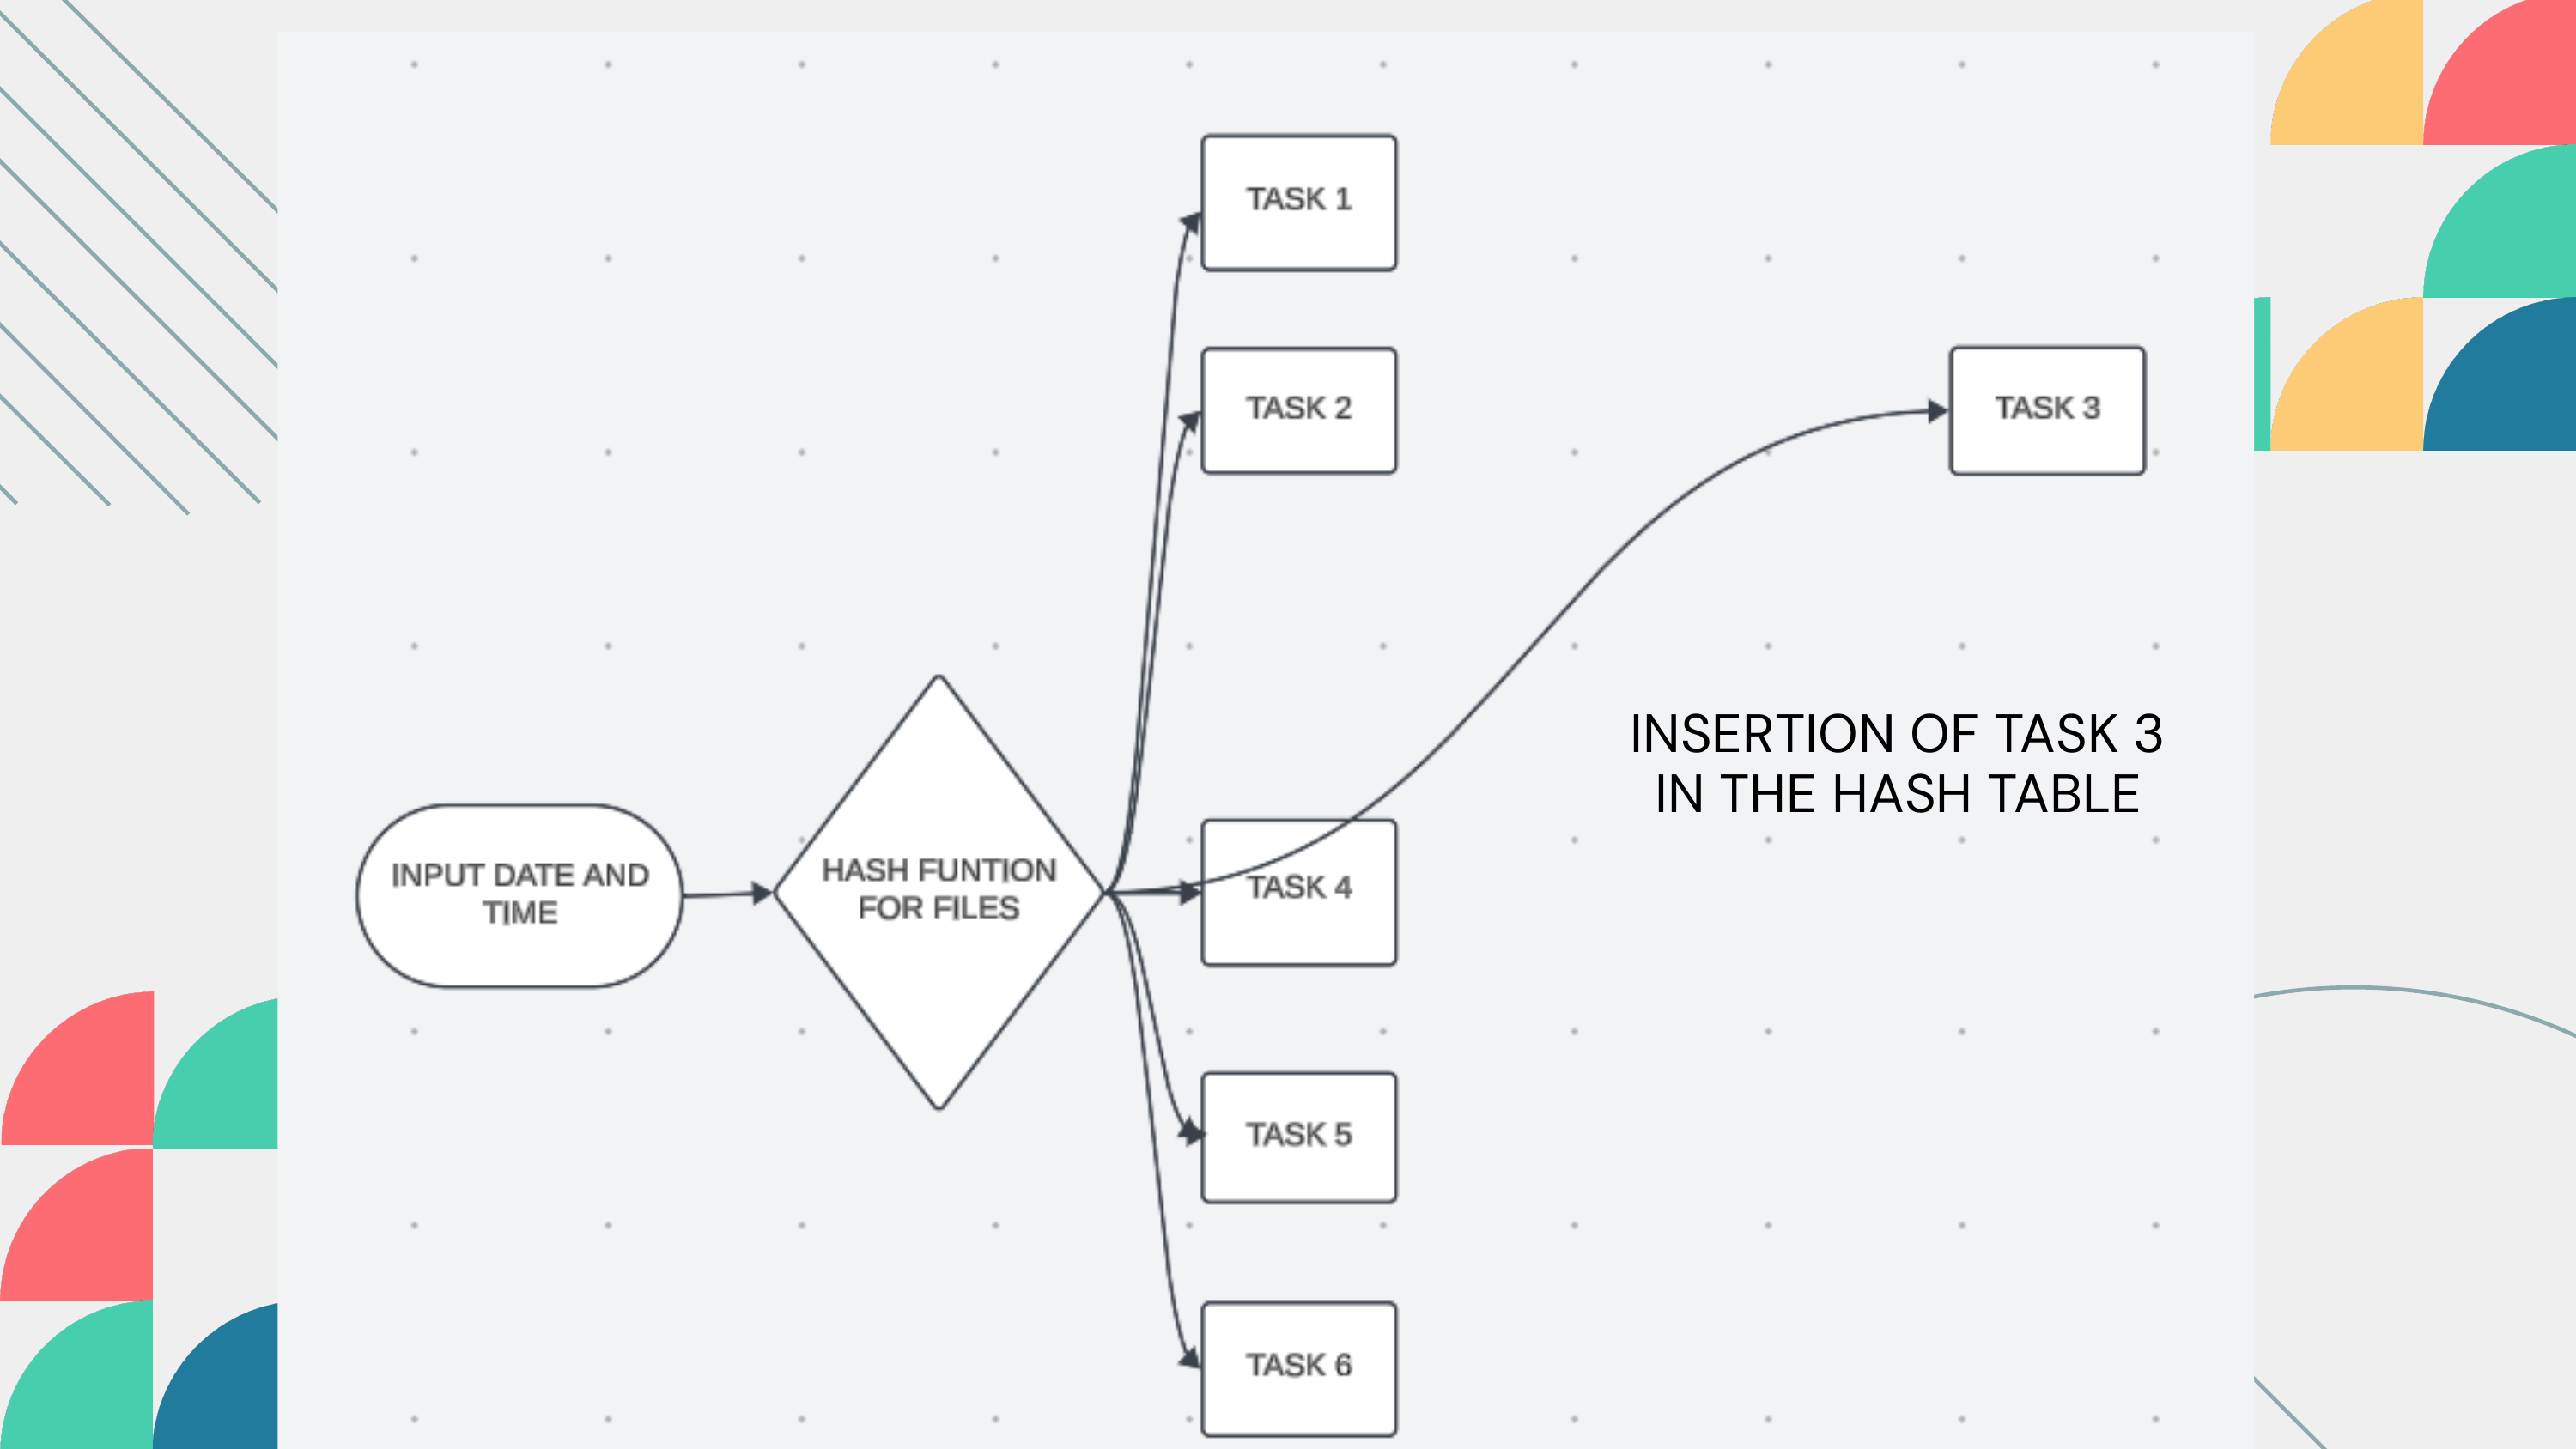

INSERTION OF TASK 3 IN THE HASH TABLE